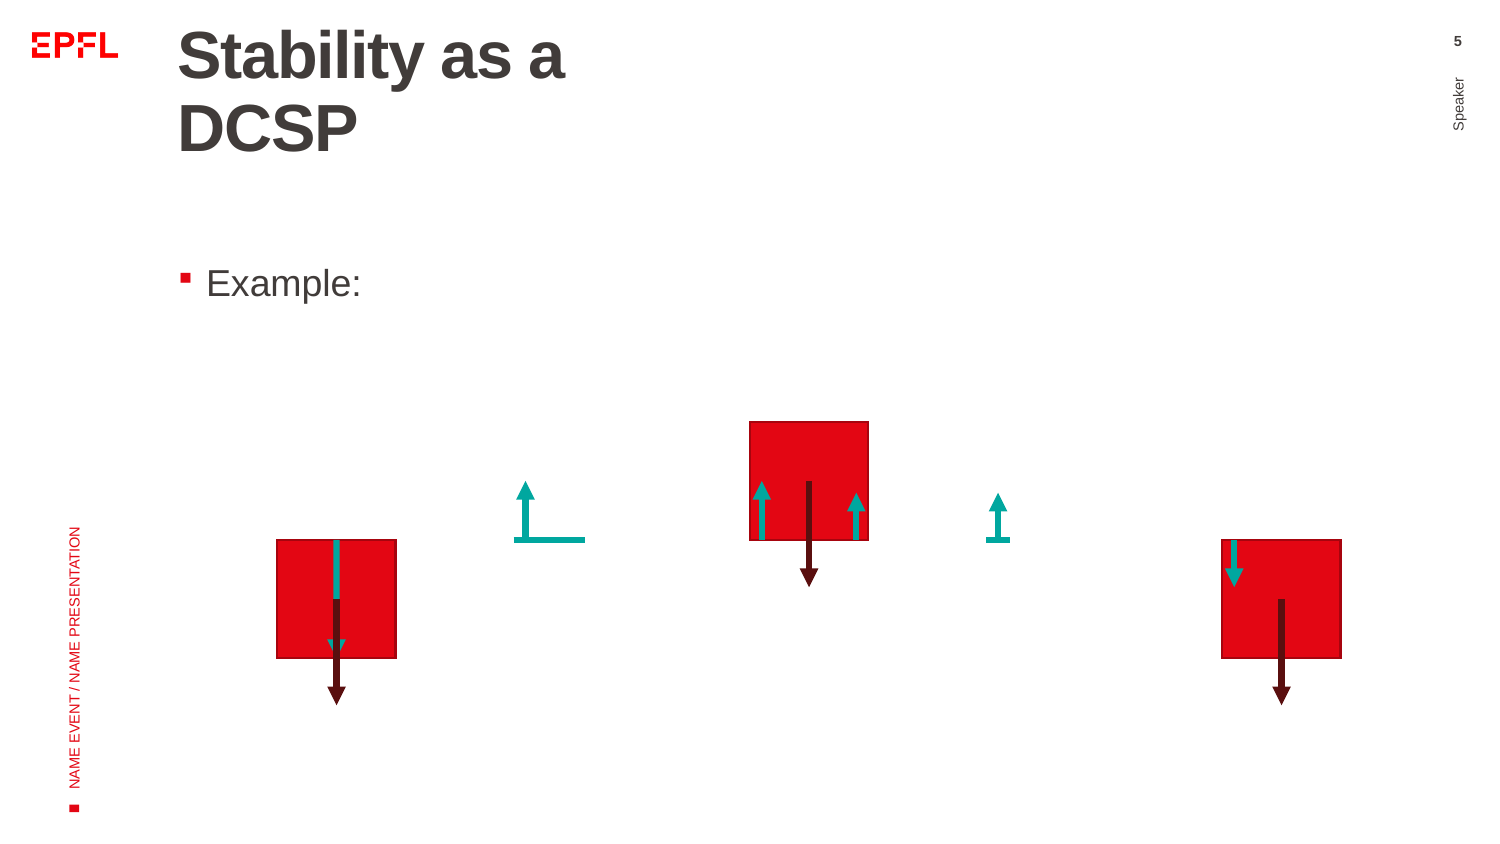

# Stability as a DCSP
5
Example:
Speaker

NAME EVENT / NAME PRESENTATION